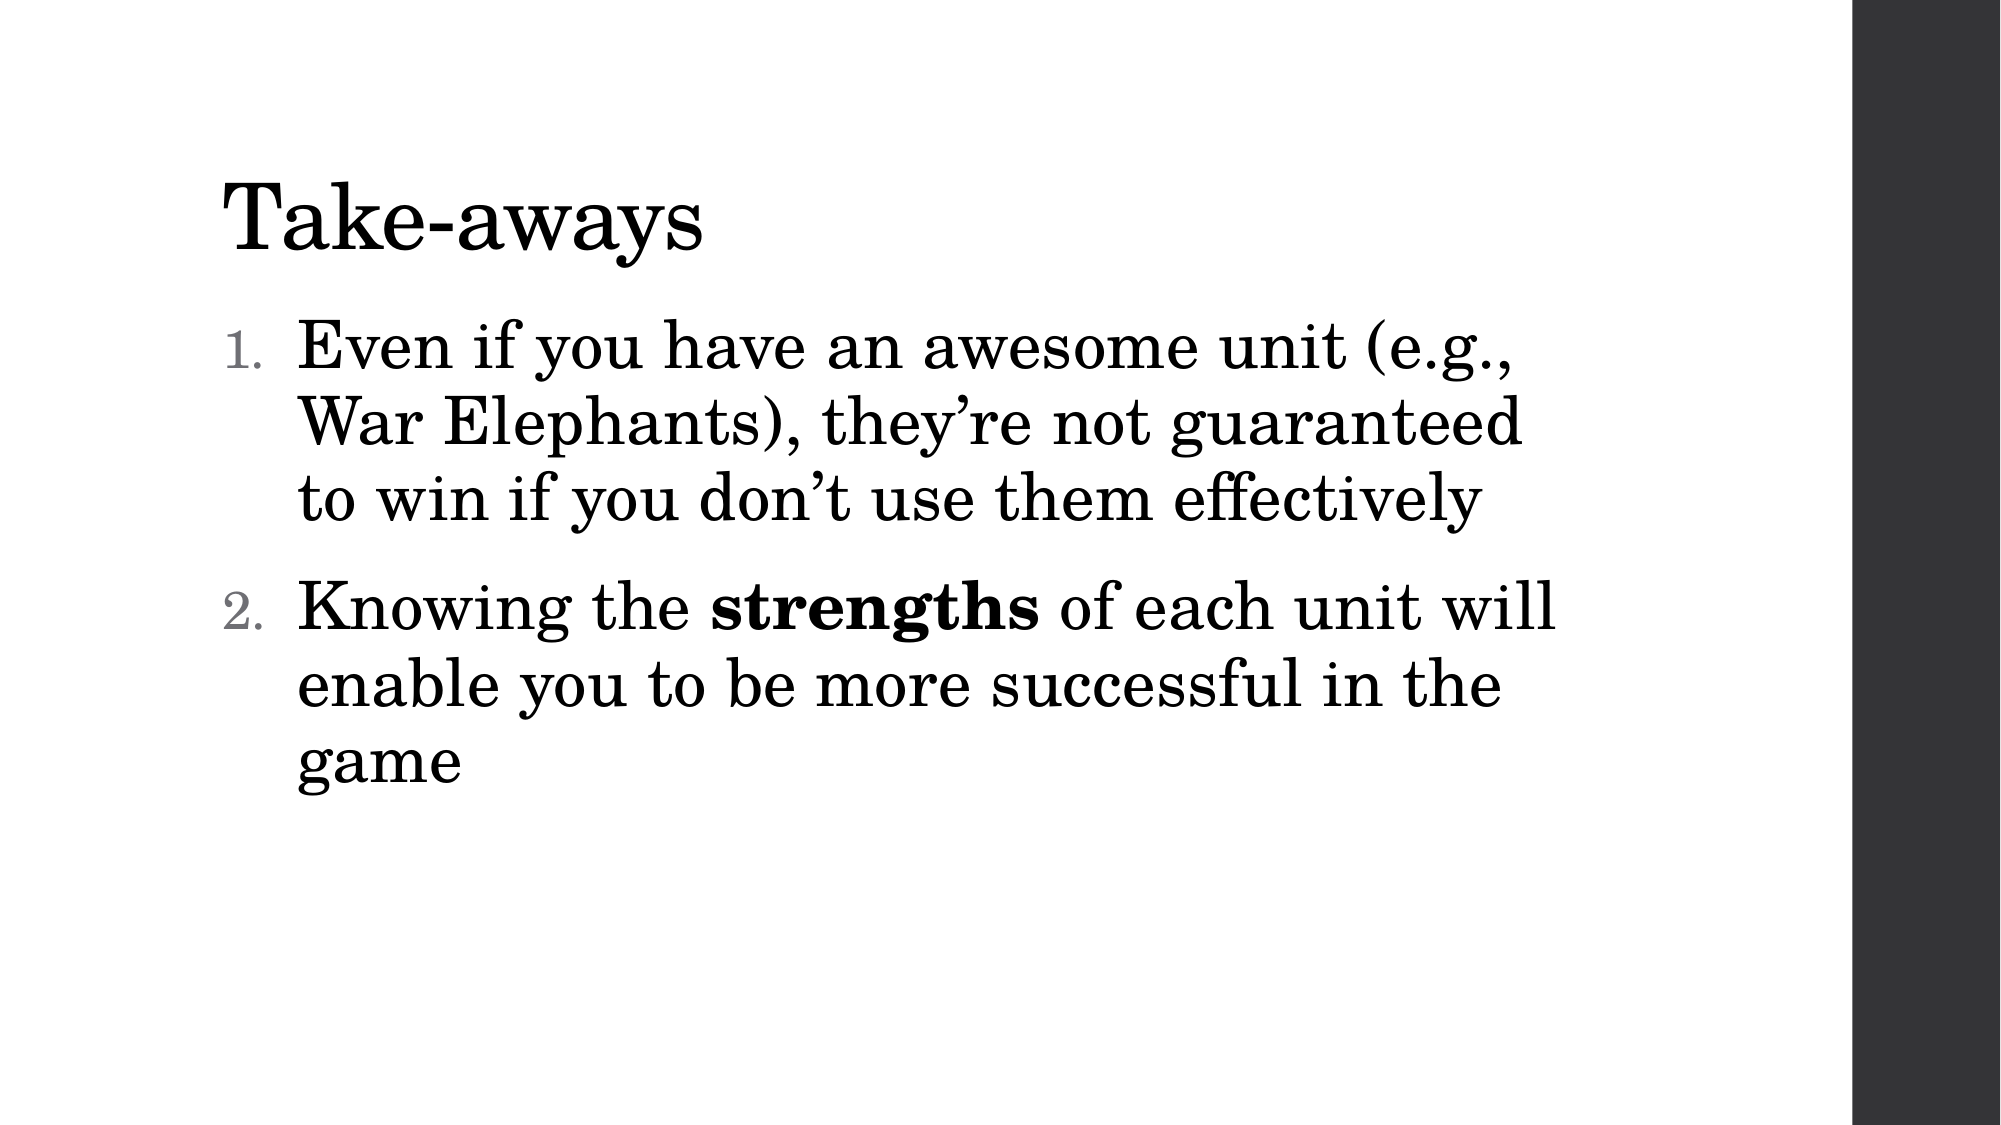

# Take-aways
Even if you have an awesome unit (e.g., War Elephants), they’re not guaranteed to win if you don’t use them effectively
Knowing the strengths of each unit will enable you to be more successful in the game